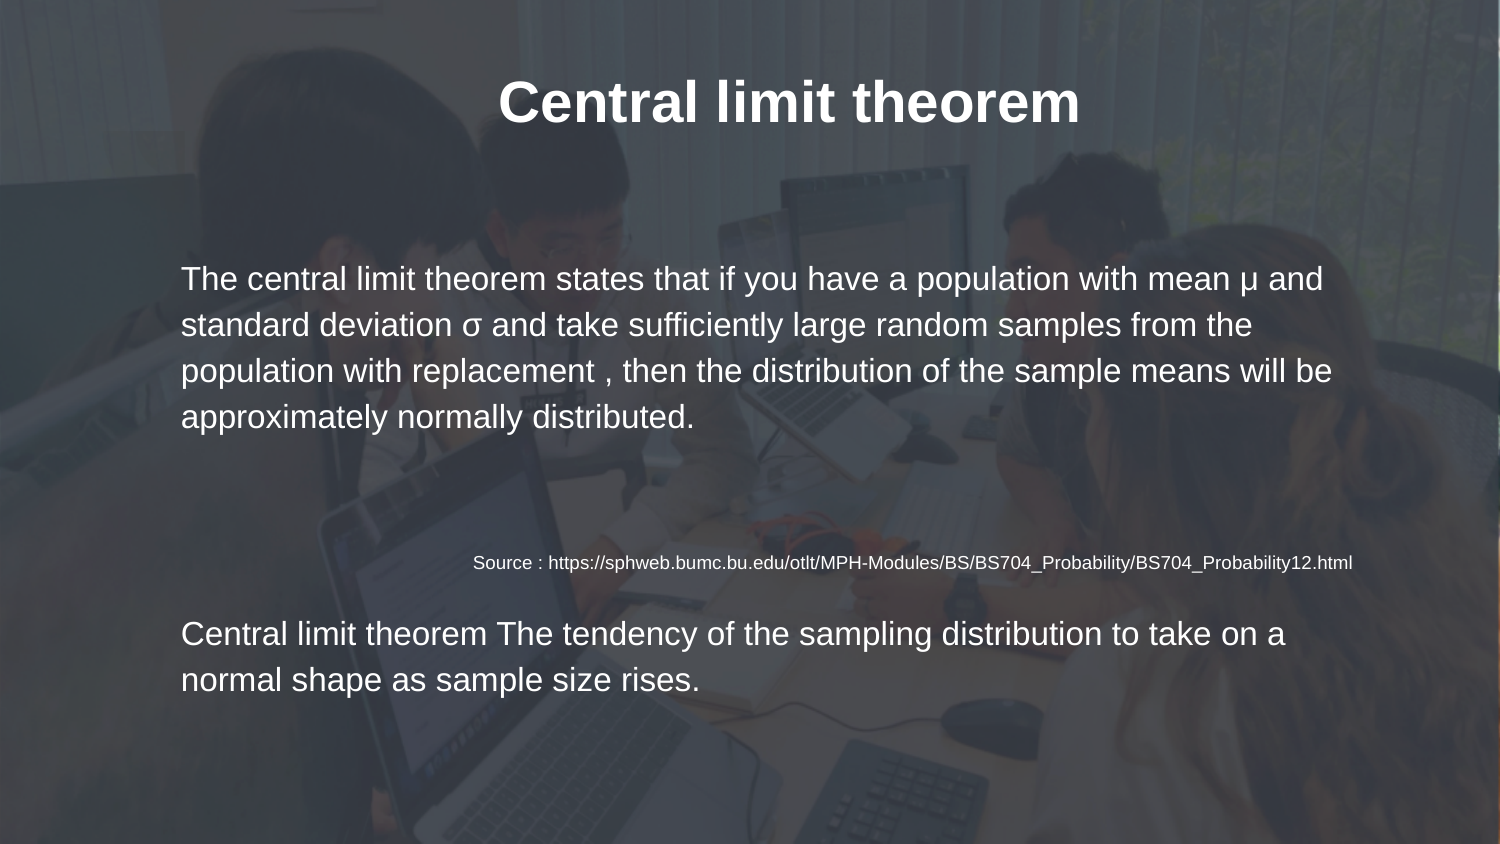

# Central limit theorem

The central limit theorem states that if you have a population with mean μ and standard deviation σ and take sufficiently large random samples from the population with replacement , then the distribution of the sample means will be approximately normally distributed.

Source : https://sphweb.bumc.bu.edu/otlt/MPH-Modules/BS/BS704_Probability/BS704_Probability12.html
Central limit theorem The tendency of the sampling distribution to take on a normal shape as sample size rises.